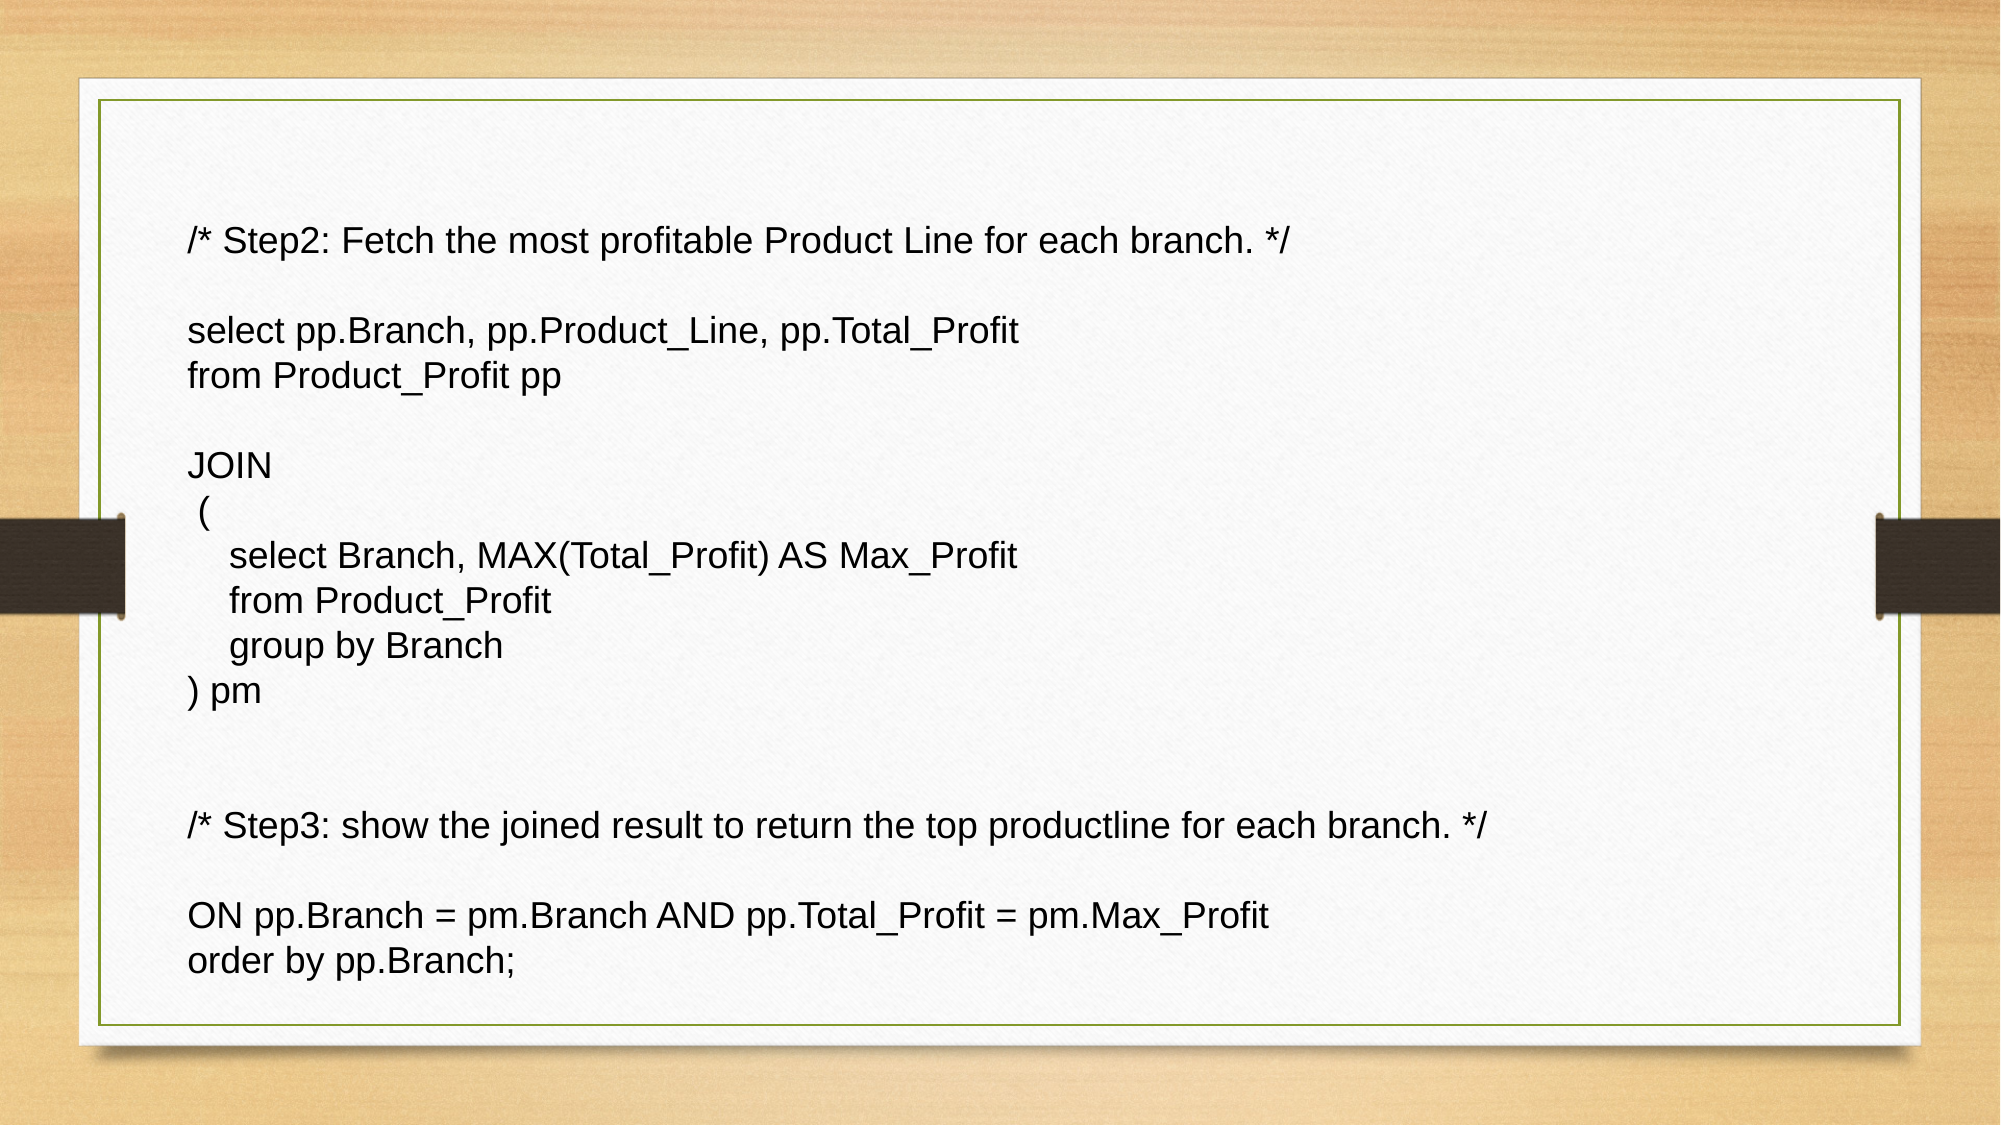

/* Step2: Fetch the most profitable Product Line for each branch. */

select pp.Branch, pp.Product_Line, pp.Total_Profit
from Product_Profit pp

JOIN
 (
    select Branch, MAX(Total_Profit) AS Max_Profit
    from Product_Profit
    group by Branch
) pm

/* Step3: show the joined result to return the top productline for each branch. */

ON pp.Branch = pm.Branch AND pp.Total_Profit = pm.Max_Profit
order by pp.Branch;